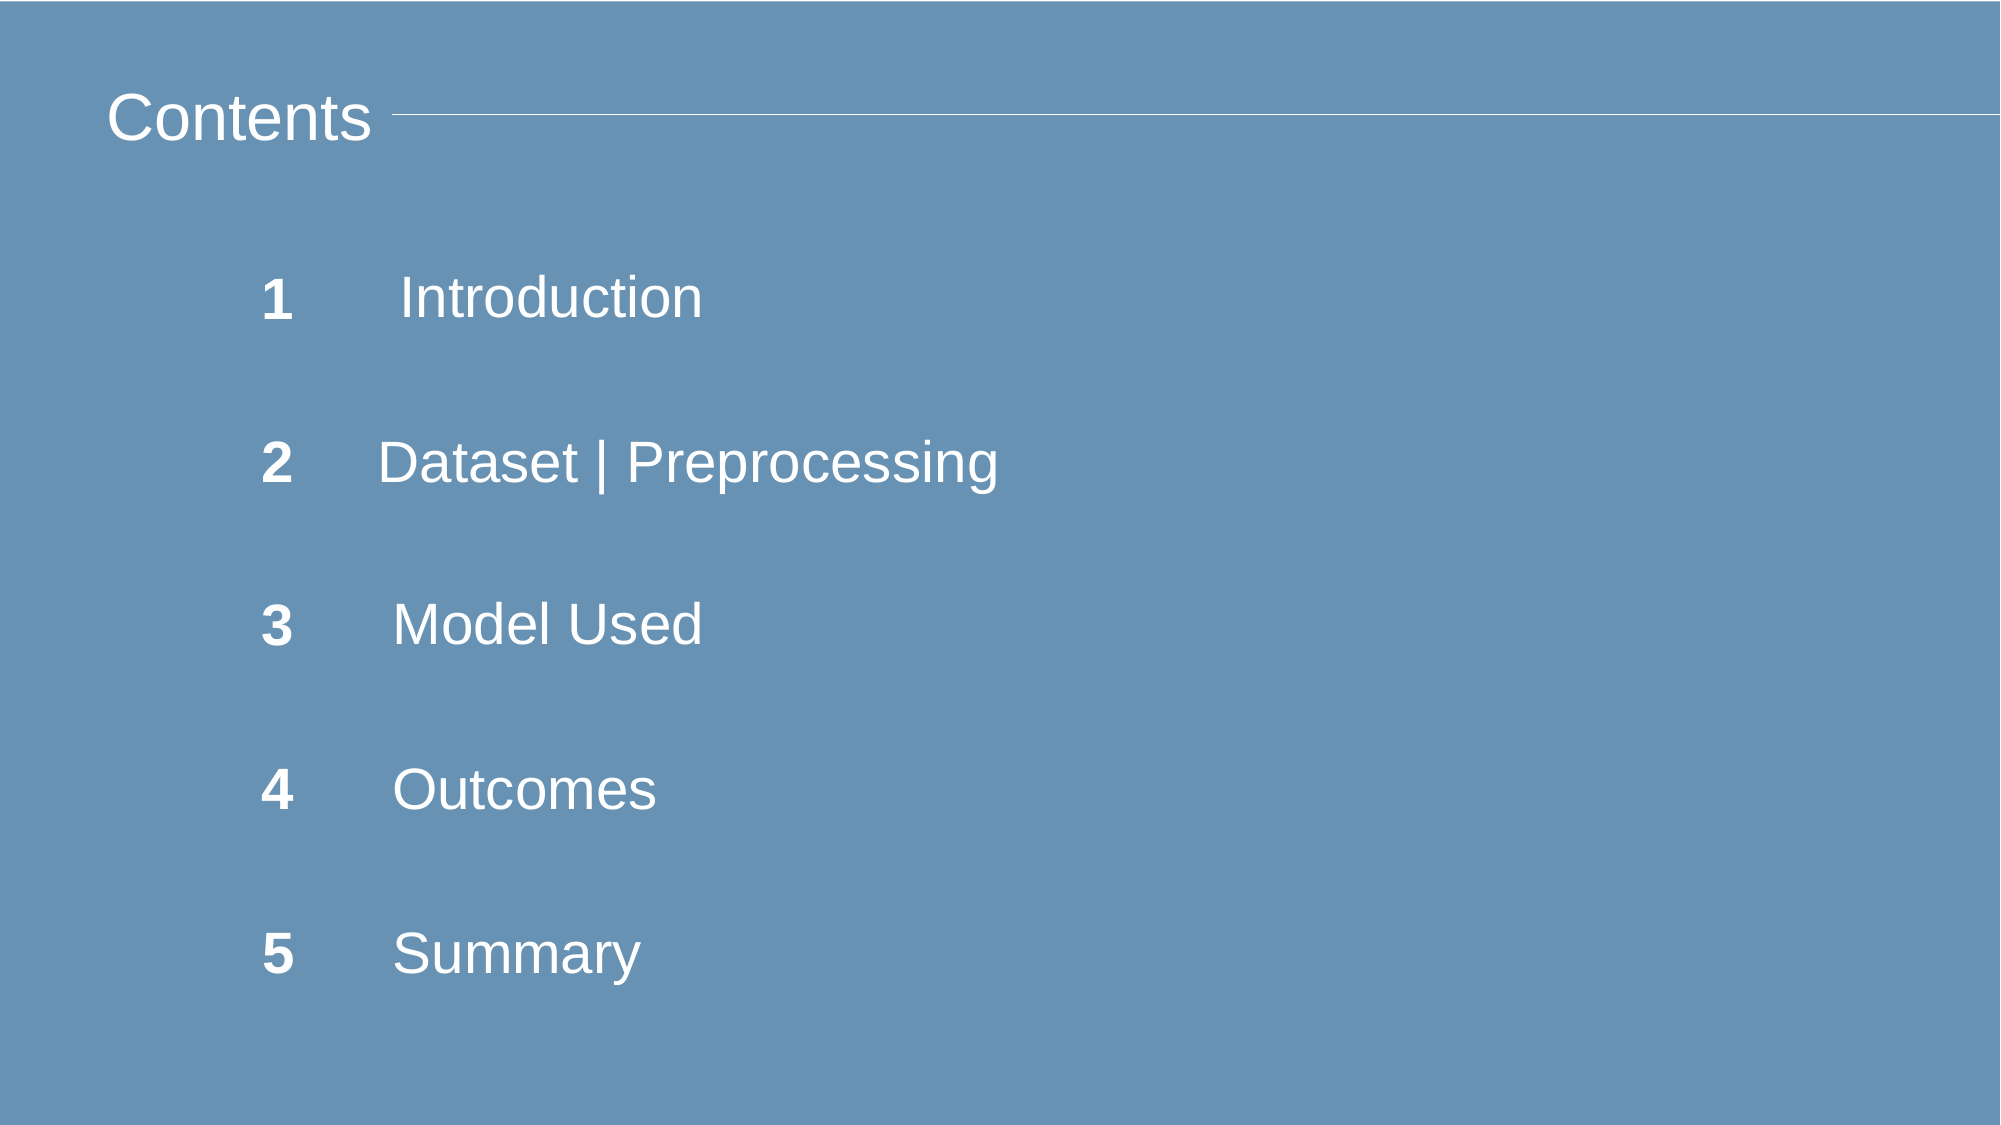

Contents
Introduction
1
Dataset | Preprocessing
2
Model Used
3
4
Outcomes
5
Summary